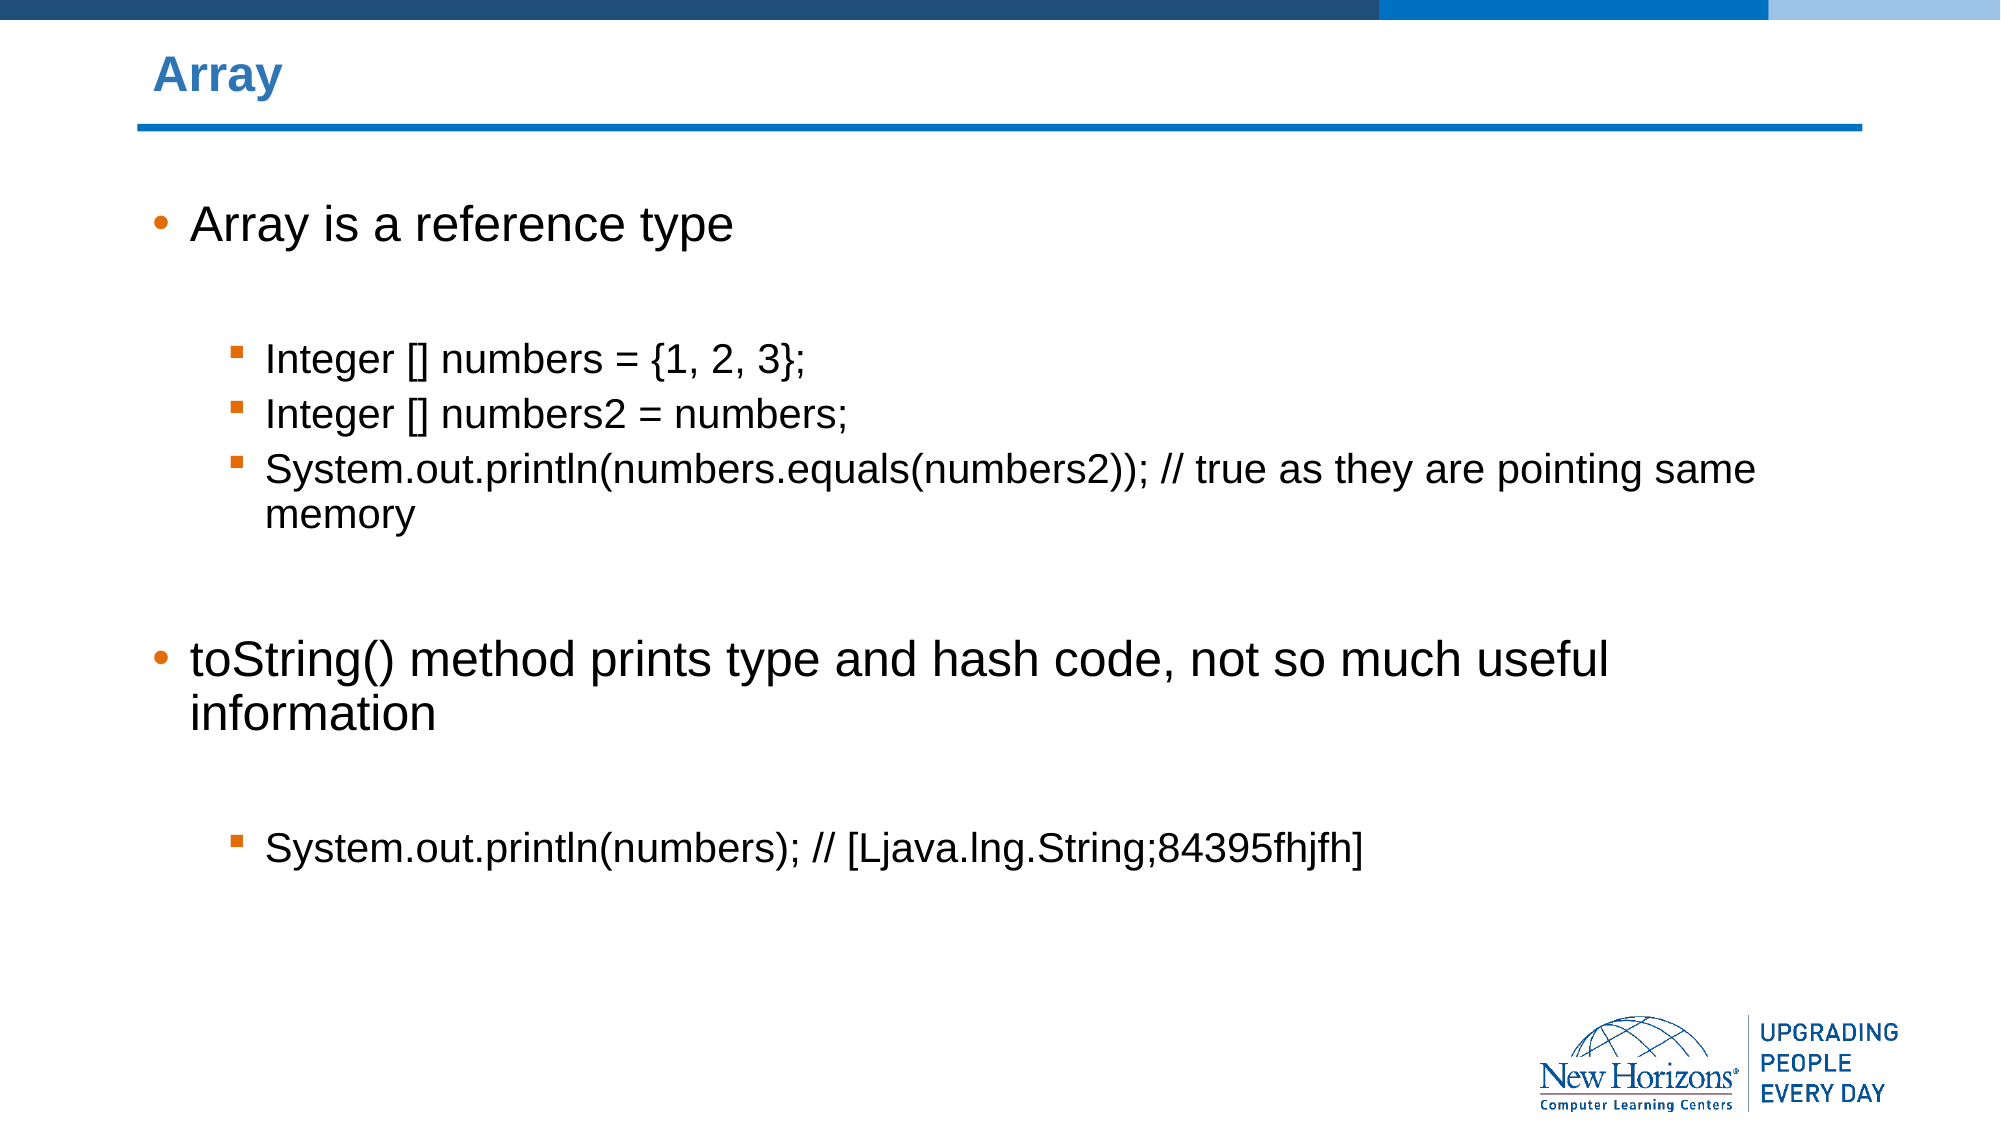

# Array
Array is a reference type

Integer [] numbers = {1, 2, 3};
Integer [] numbers2 = numbers;
System.out.println(numbers.equals(numbers2)); // true as they are pointing same memory

toString() method prints type and hash code, not so much useful information

System.out.println(numbers); // [Ljava.lng.String;84395fhjfh]